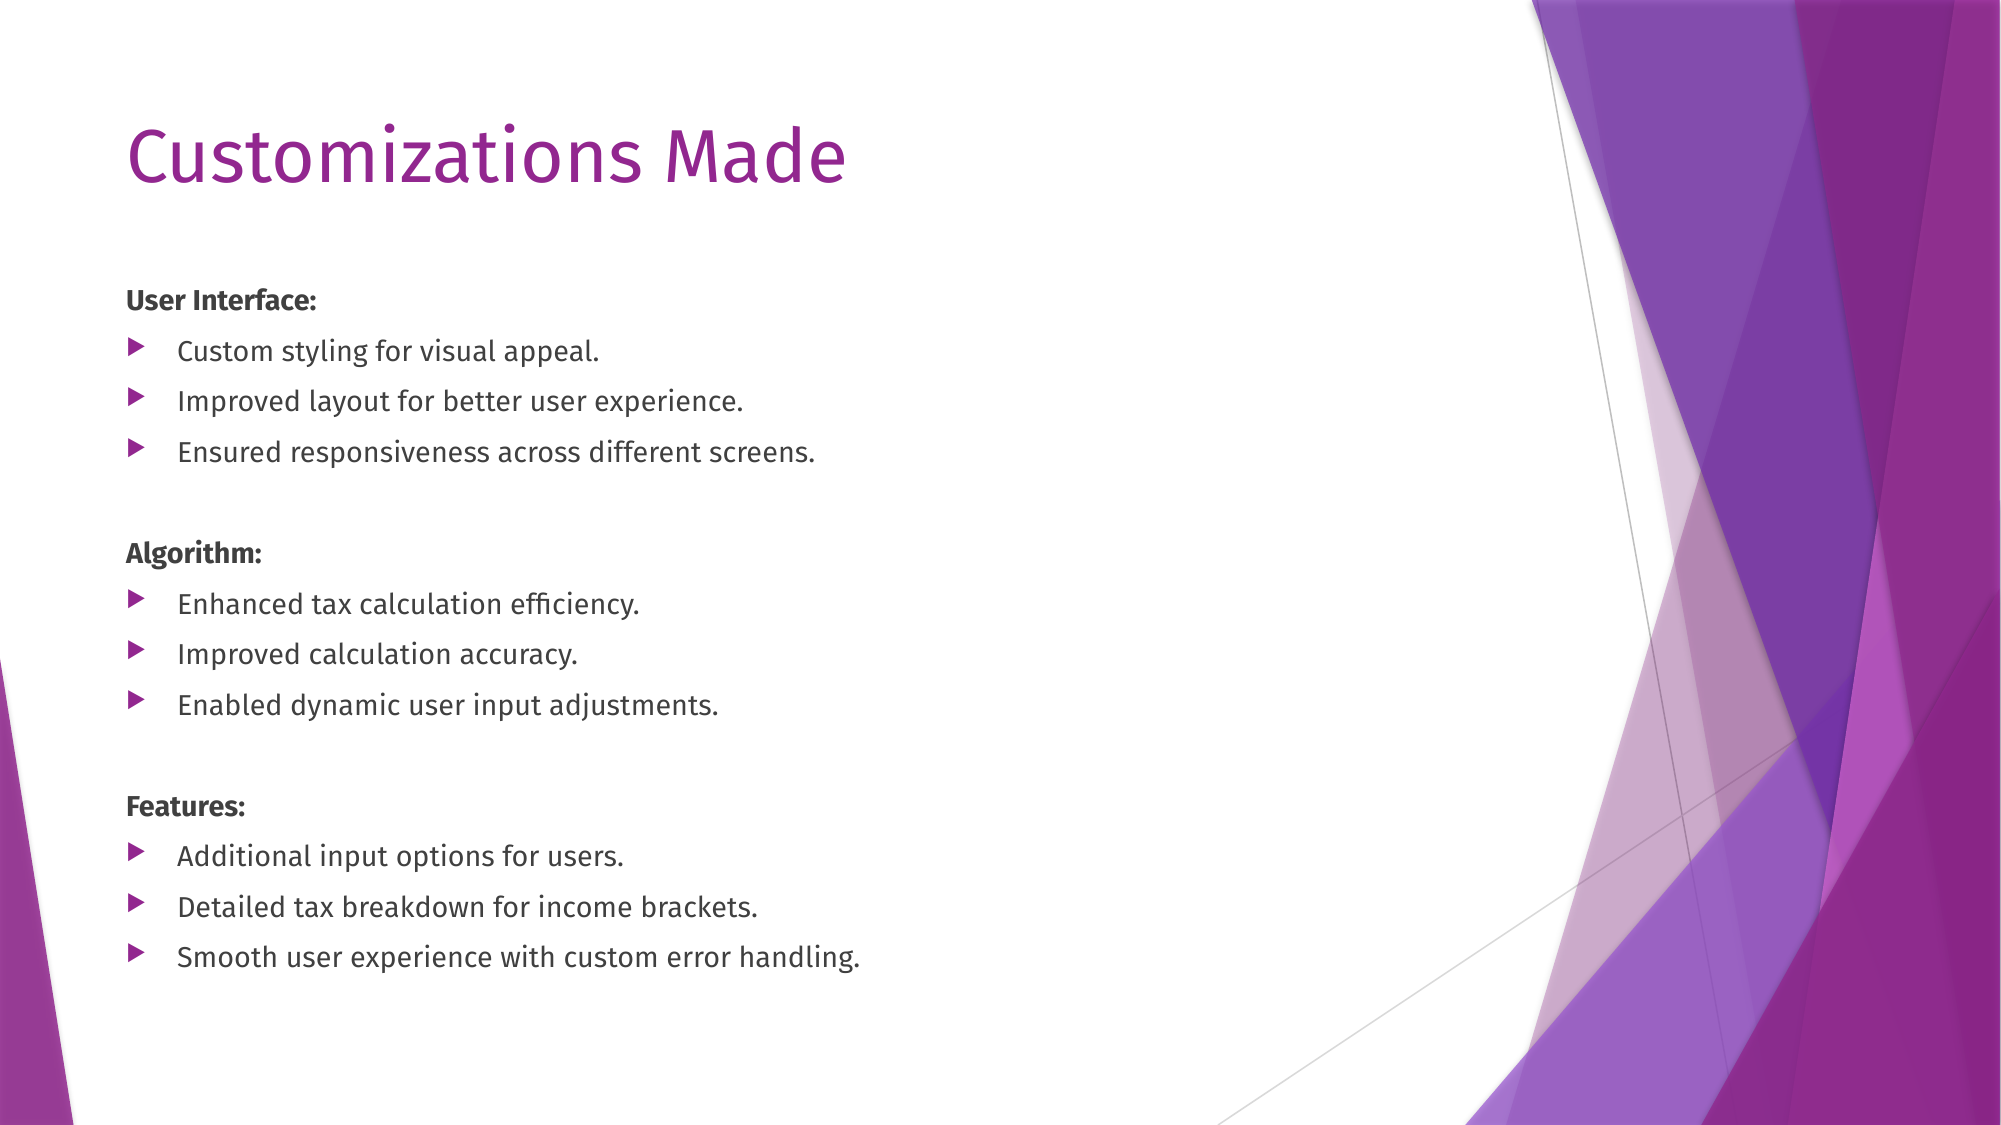

# Customizations Made
User Interface:
Custom styling for visual appeal.
Improved layout for better user experience.
Ensured responsiveness across different screens.

Algorithm:
Enhanced tax calculation efficiency.
Improved calculation accuracy.
Enabled dynamic user input adjustments.

Features:
Additional input options for users.
Detailed tax breakdown for income brackets.
Smooth user experience with custom error handling.